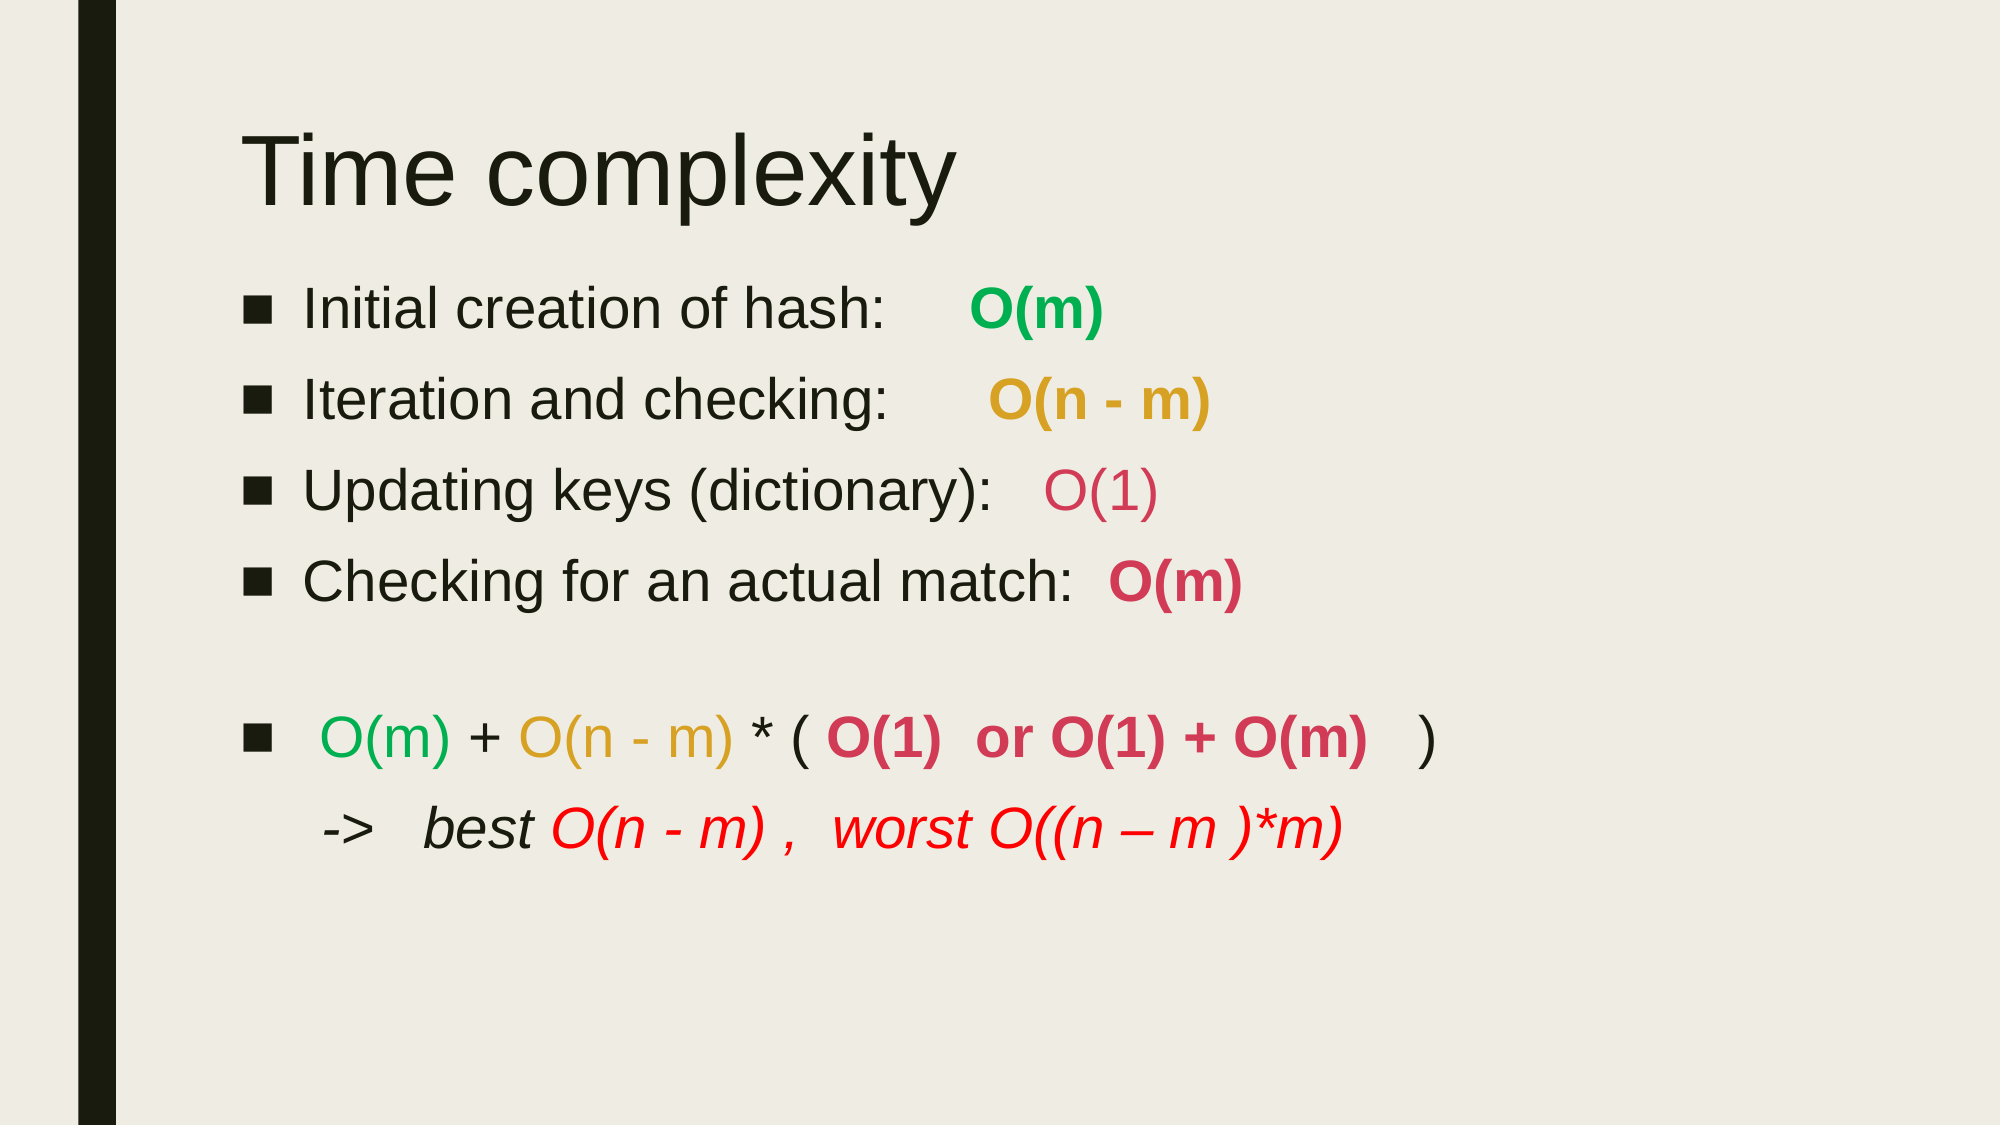

# Time complexity
Initial creation of hash:     O(m)
Iteration and checking:      O(n - m)
Updating keys (dictionary):   O(1)
Checking for an actual match:  O(m)
 O(m) + O(n - m) * ( O(1)  or O(1) + O(m)   )
     ->   best O(n - m) ,  worst O((n – m )*m)